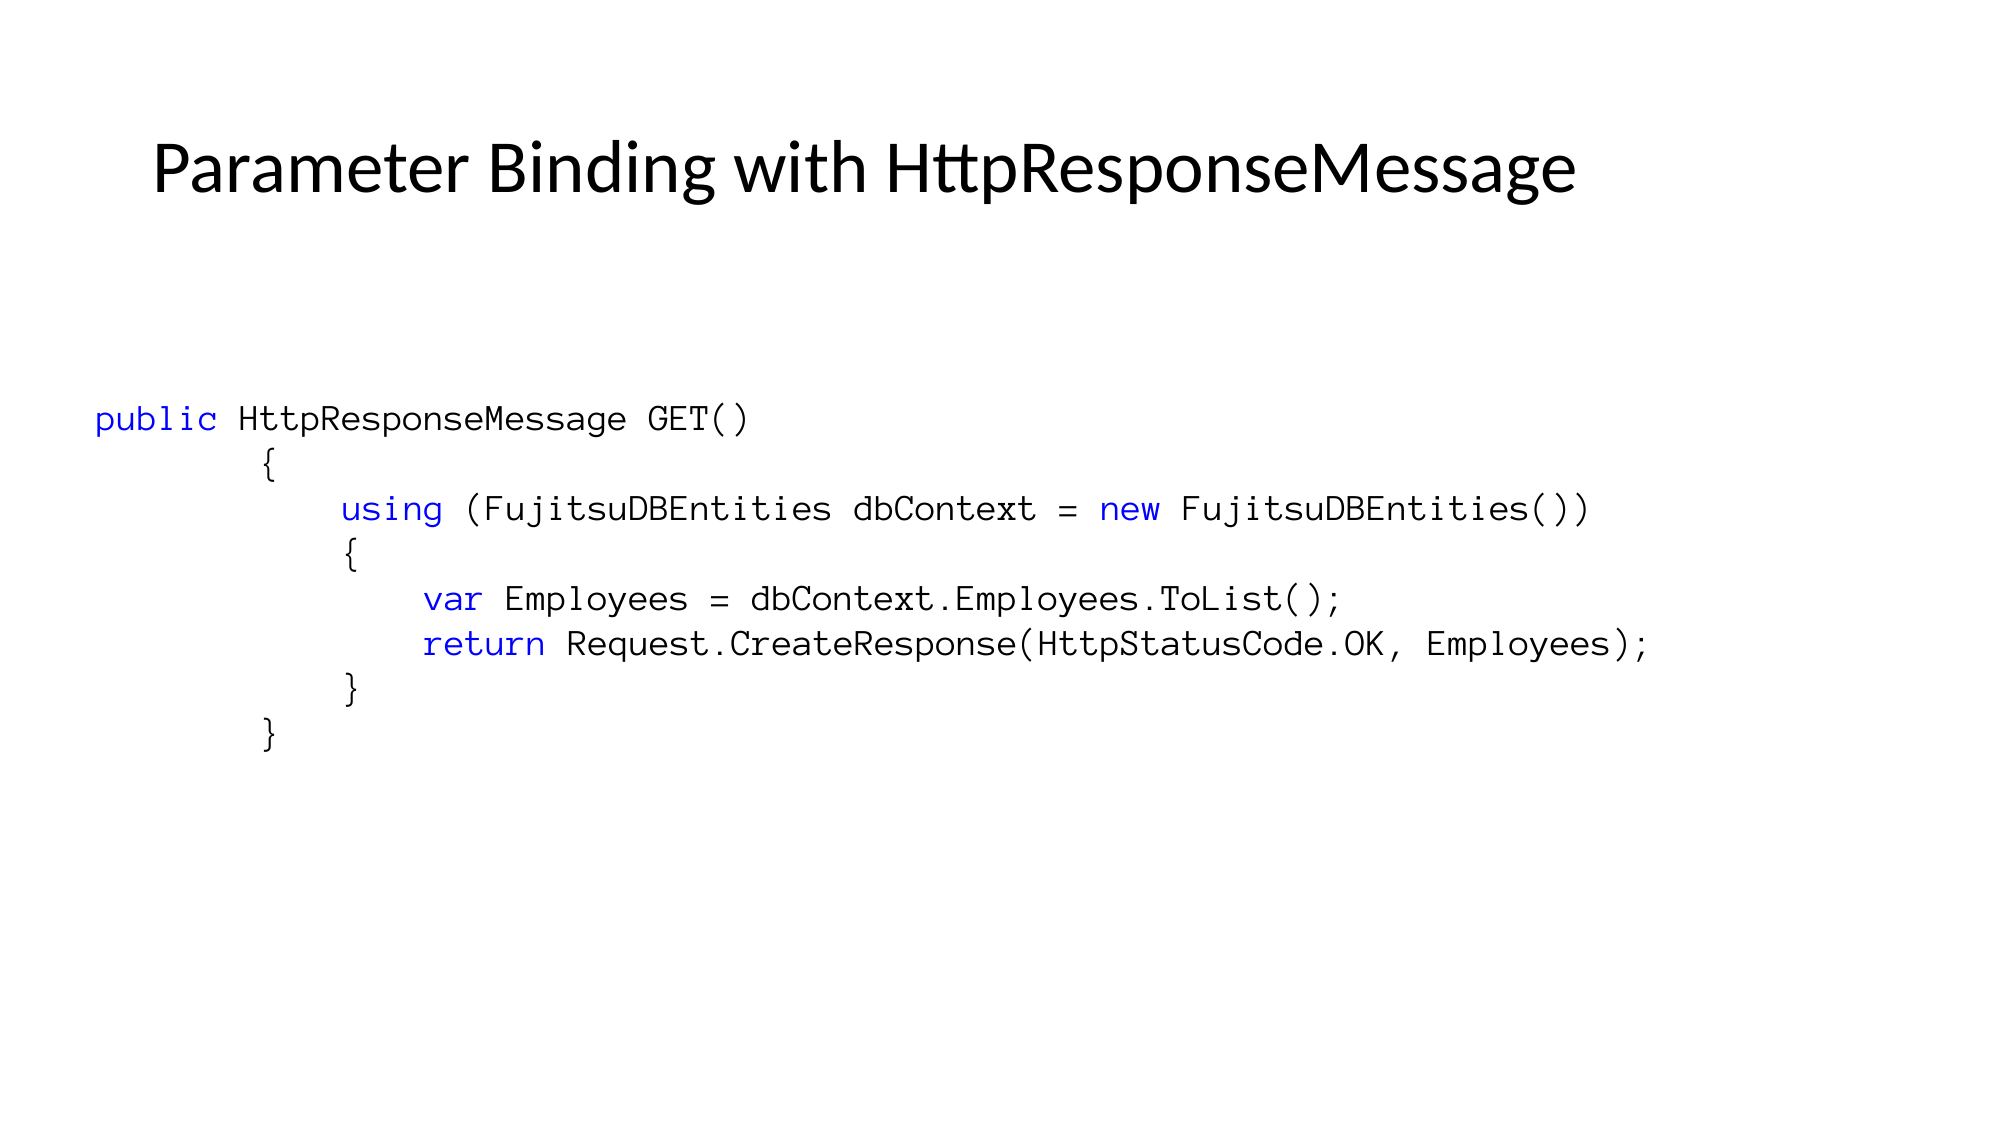

# Parameter Binding with HttpResponseMessage
public HttpResponseMessage GET()
        {
            using (FujitsuDBEntities dbContext = new FujitsuDBEntities())
            {
                var Employees = dbContext.Employees.ToList();
                return Request.CreateResponse(HttpStatusCode.OK, Employees);
            }
        }